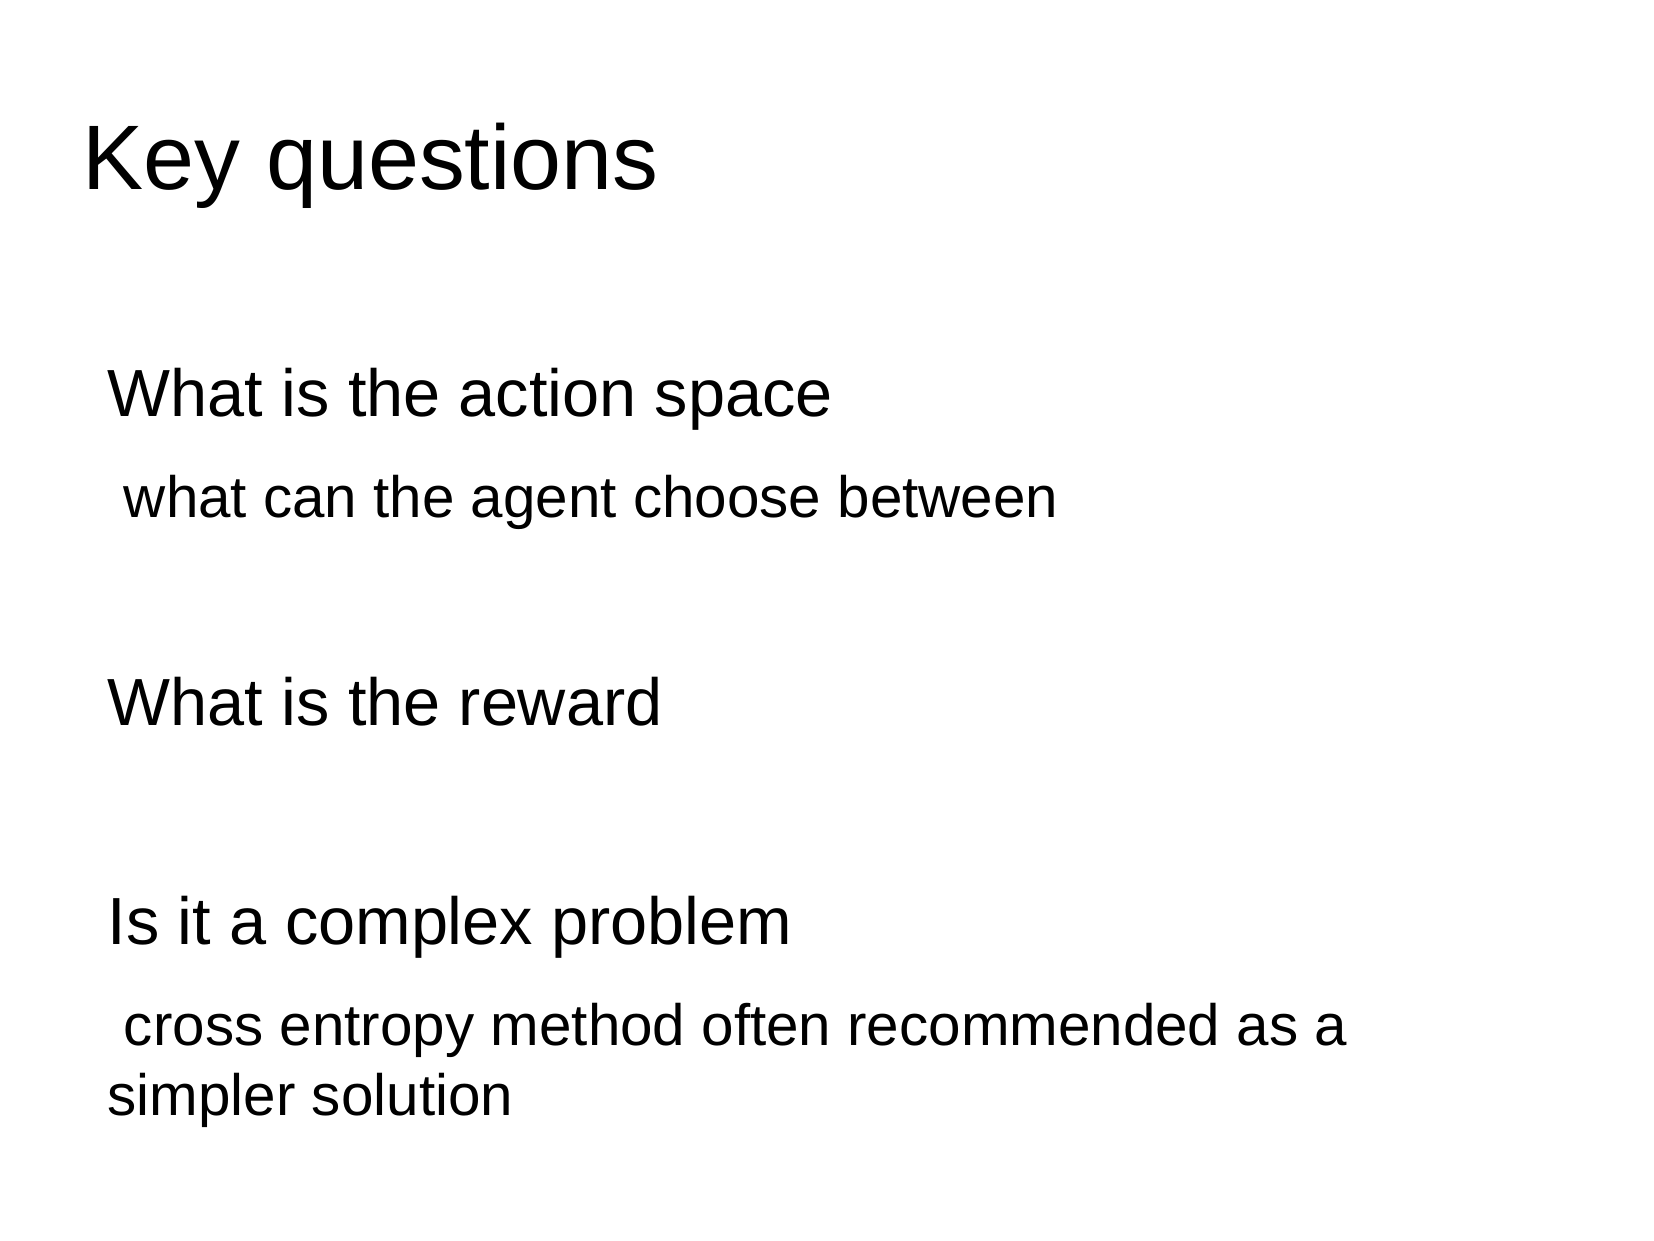

Key questions

What is the action space
 what can the agent choose between

What is the reward

Is it a complex problem
 cross entropy method often recommended as a simpler solution